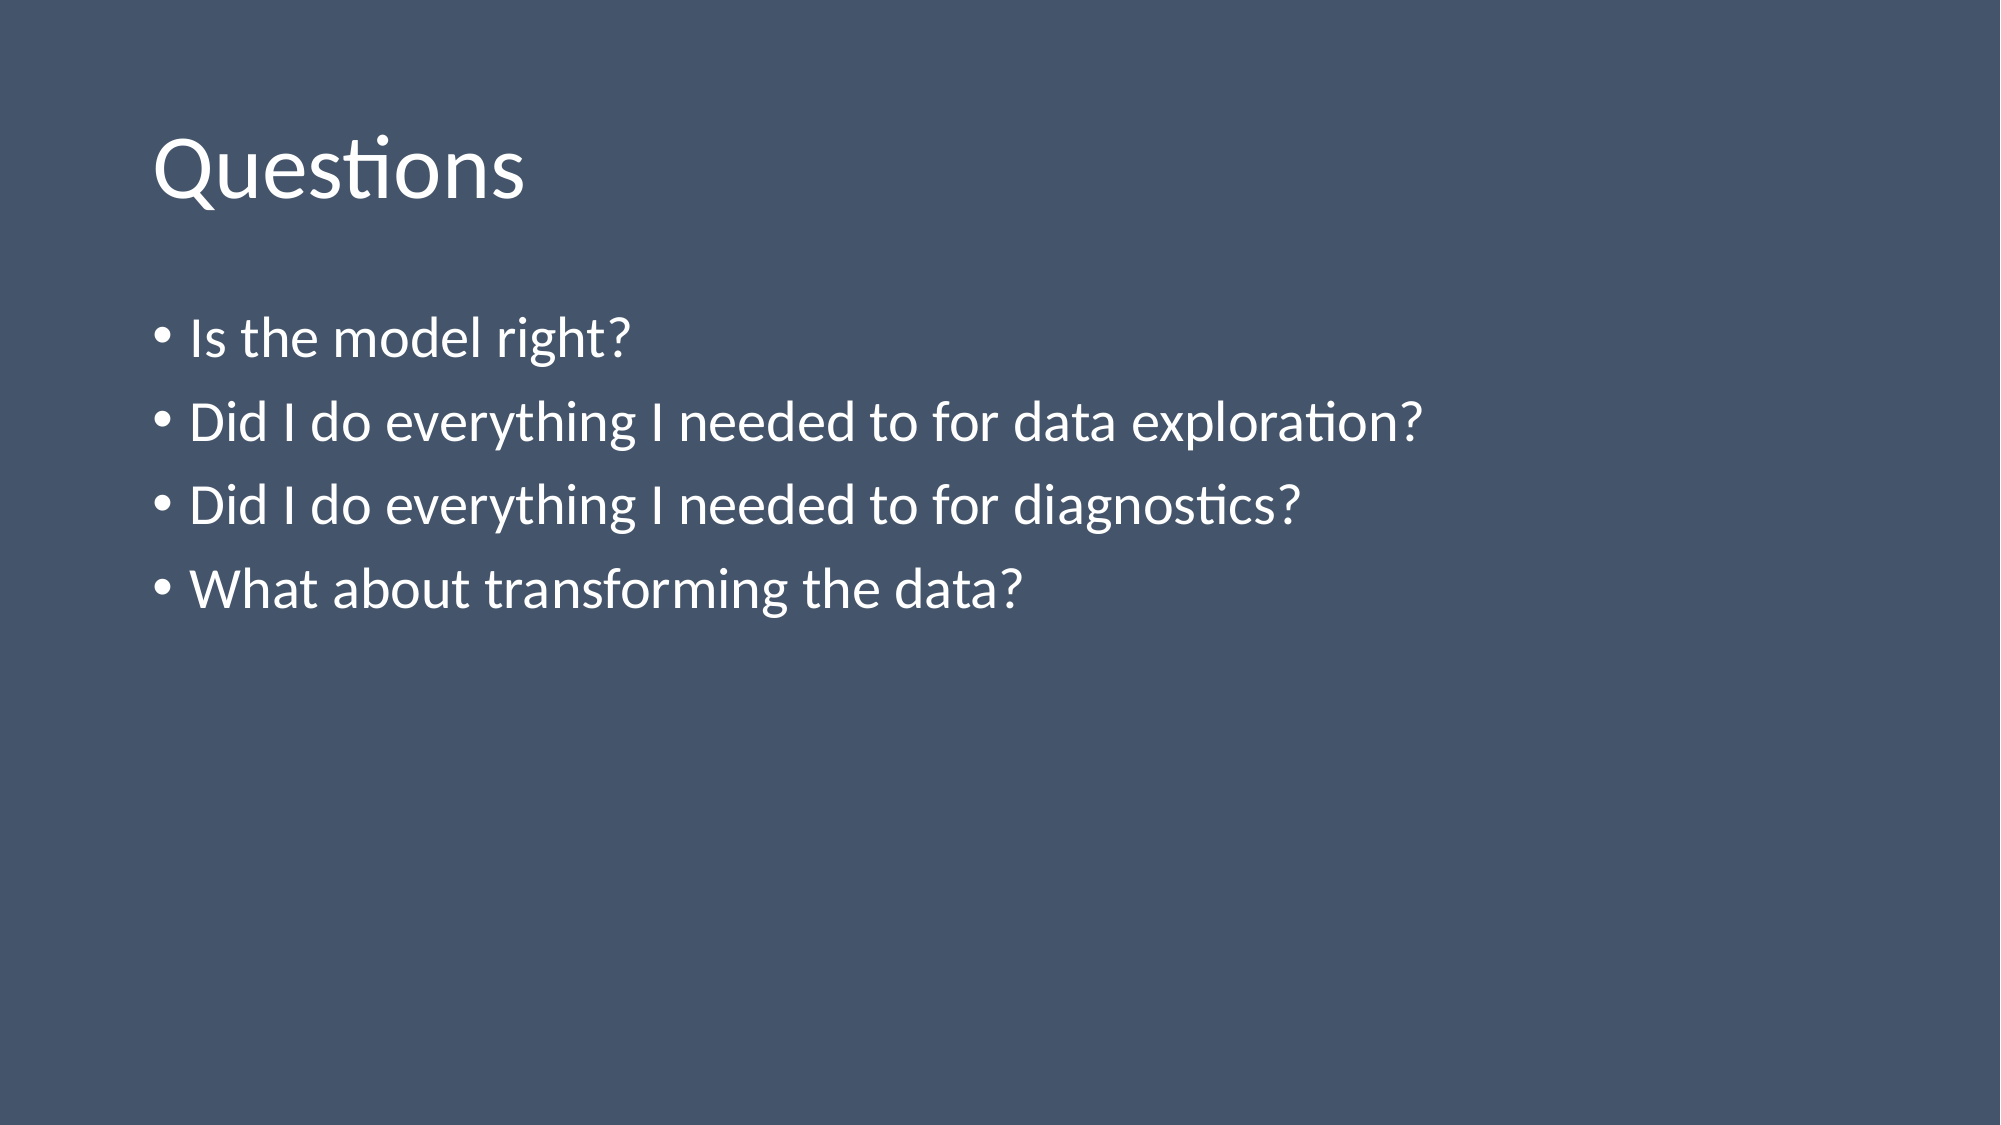

# Questions
Is the model right?
Did I do everything I needed to for data exploration?
Did I do everything I needed to for diagnostics?
What about transforming the data?